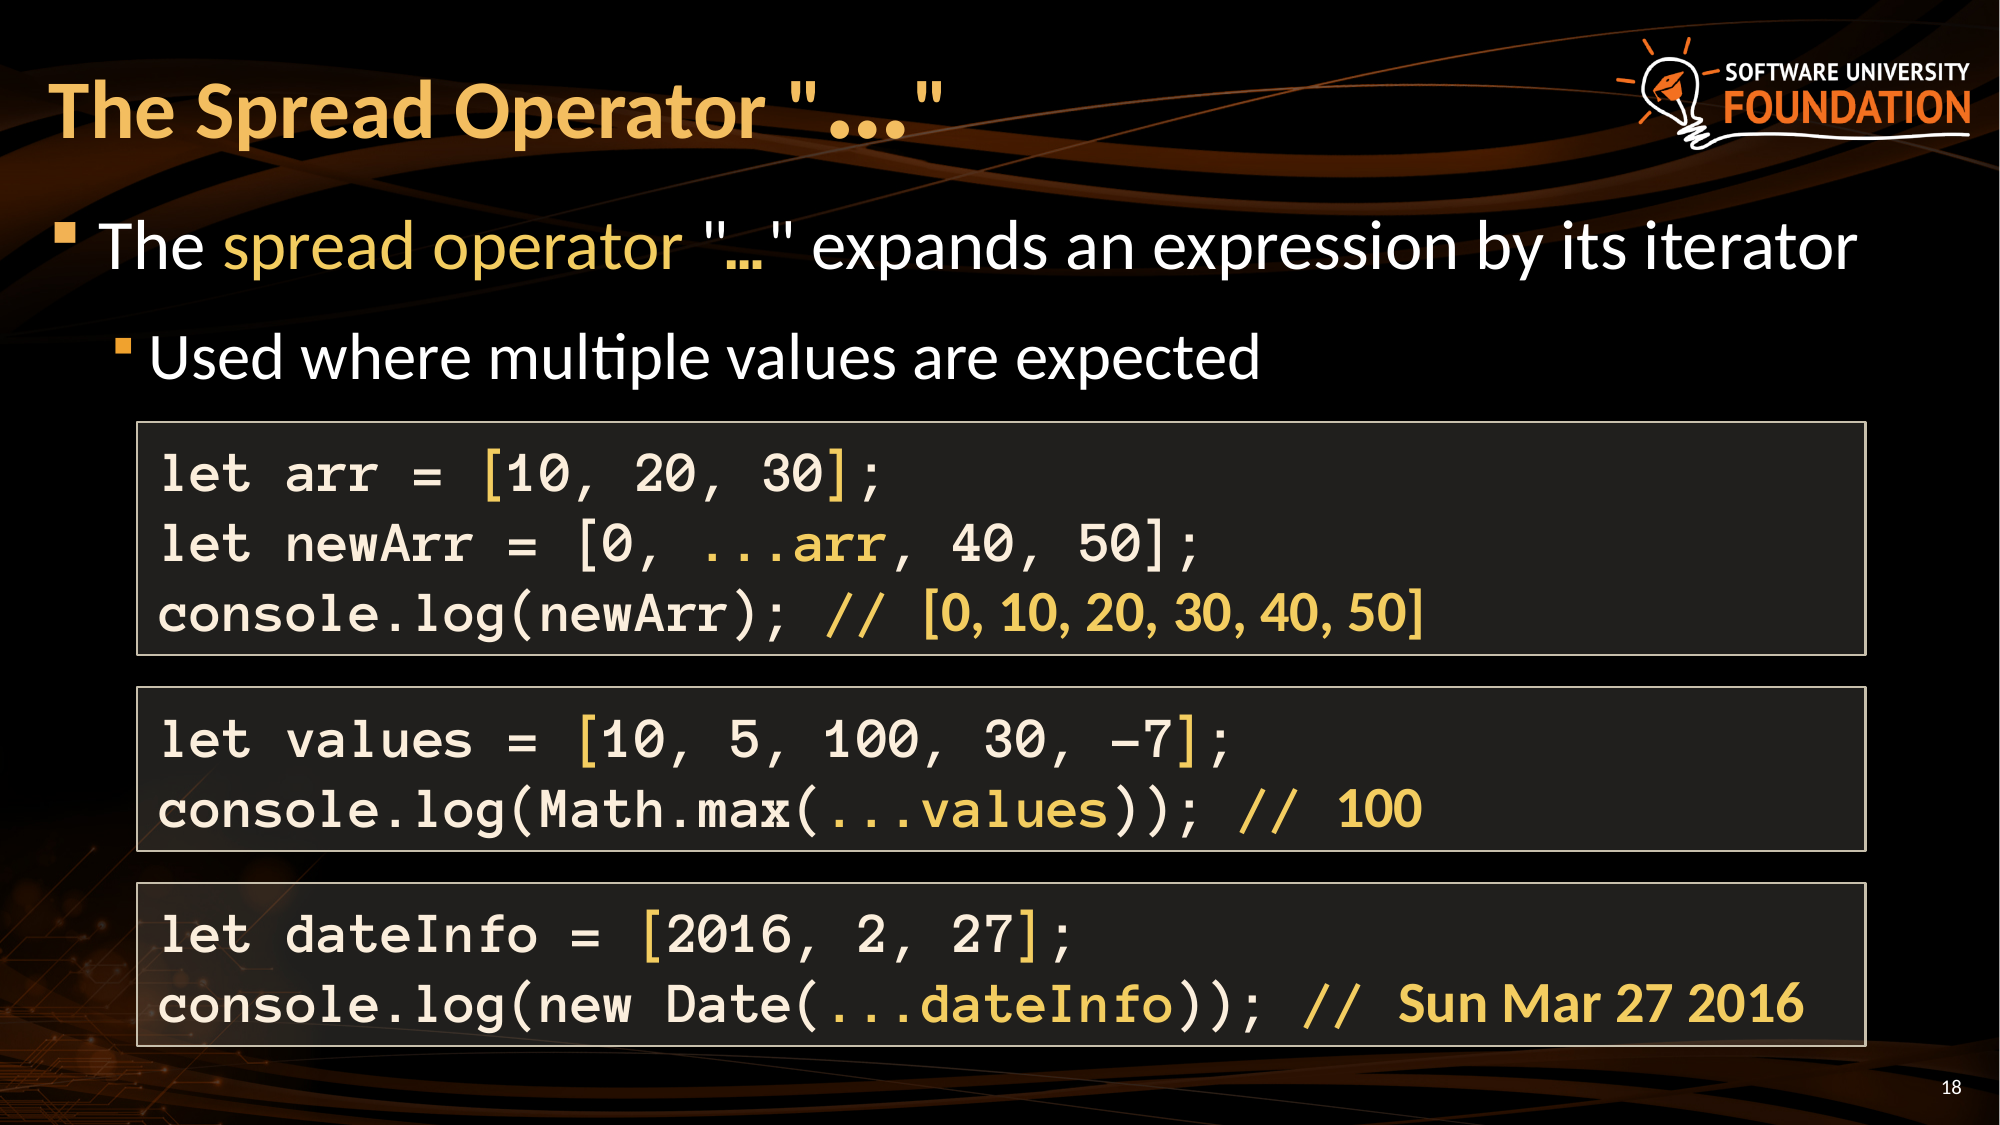

# The Spread Operator "…"
The spread operator "…" expands an expression by its iterator
Used where multiple values are expected
let arr = [10, 20, 30];
let newArr = [0, ...arr, 40, 50];
console.log(newArr); // [0, 10, 20, 30, 40, 50]
let values = [10, 5, 100, 30, -7];
console.log(Math.max(...values)); // 100
let dateInfo = [2016, 2, 27];
console.log(new Date(...dateInfo)); // Sun Mar 27 2016
18